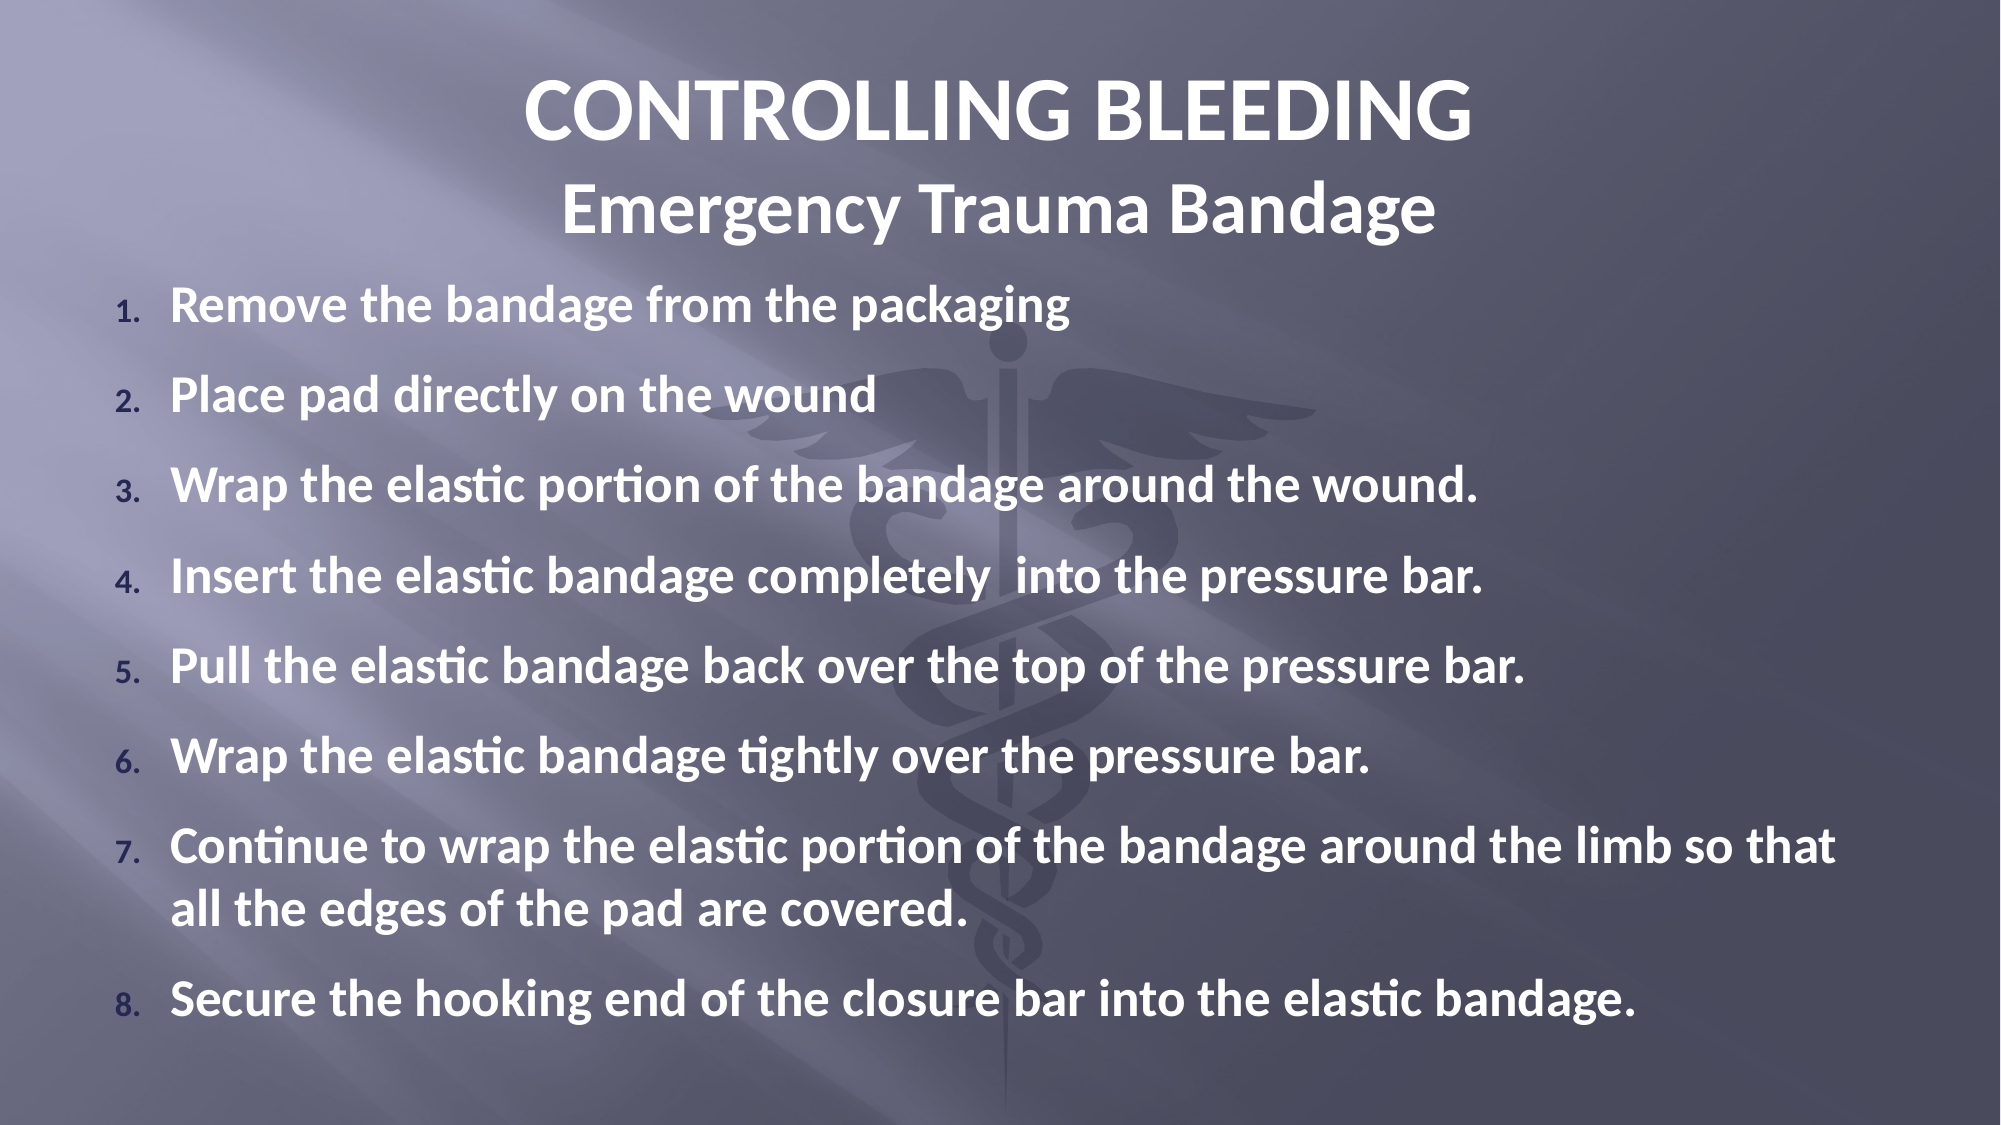

# CONTROLLING BLEEDING Emergency Trauma Bandage
Remove the bandage from the packaging
Place pad directly on the wound
Wrap the elastic portion of the bandage around the wound.
Insert the elastic bandage completely  into the pressure bar.
Pull the elastic bandage back over the top of the pressure bar.
Wrap the elastic bandage tightly over the pressure bar.
Continue to wrap the elastic portion of the bandage around the limb so that all the edges of the pad are covered.
Secure the hooking end of the closure bar into the elastic bandage.